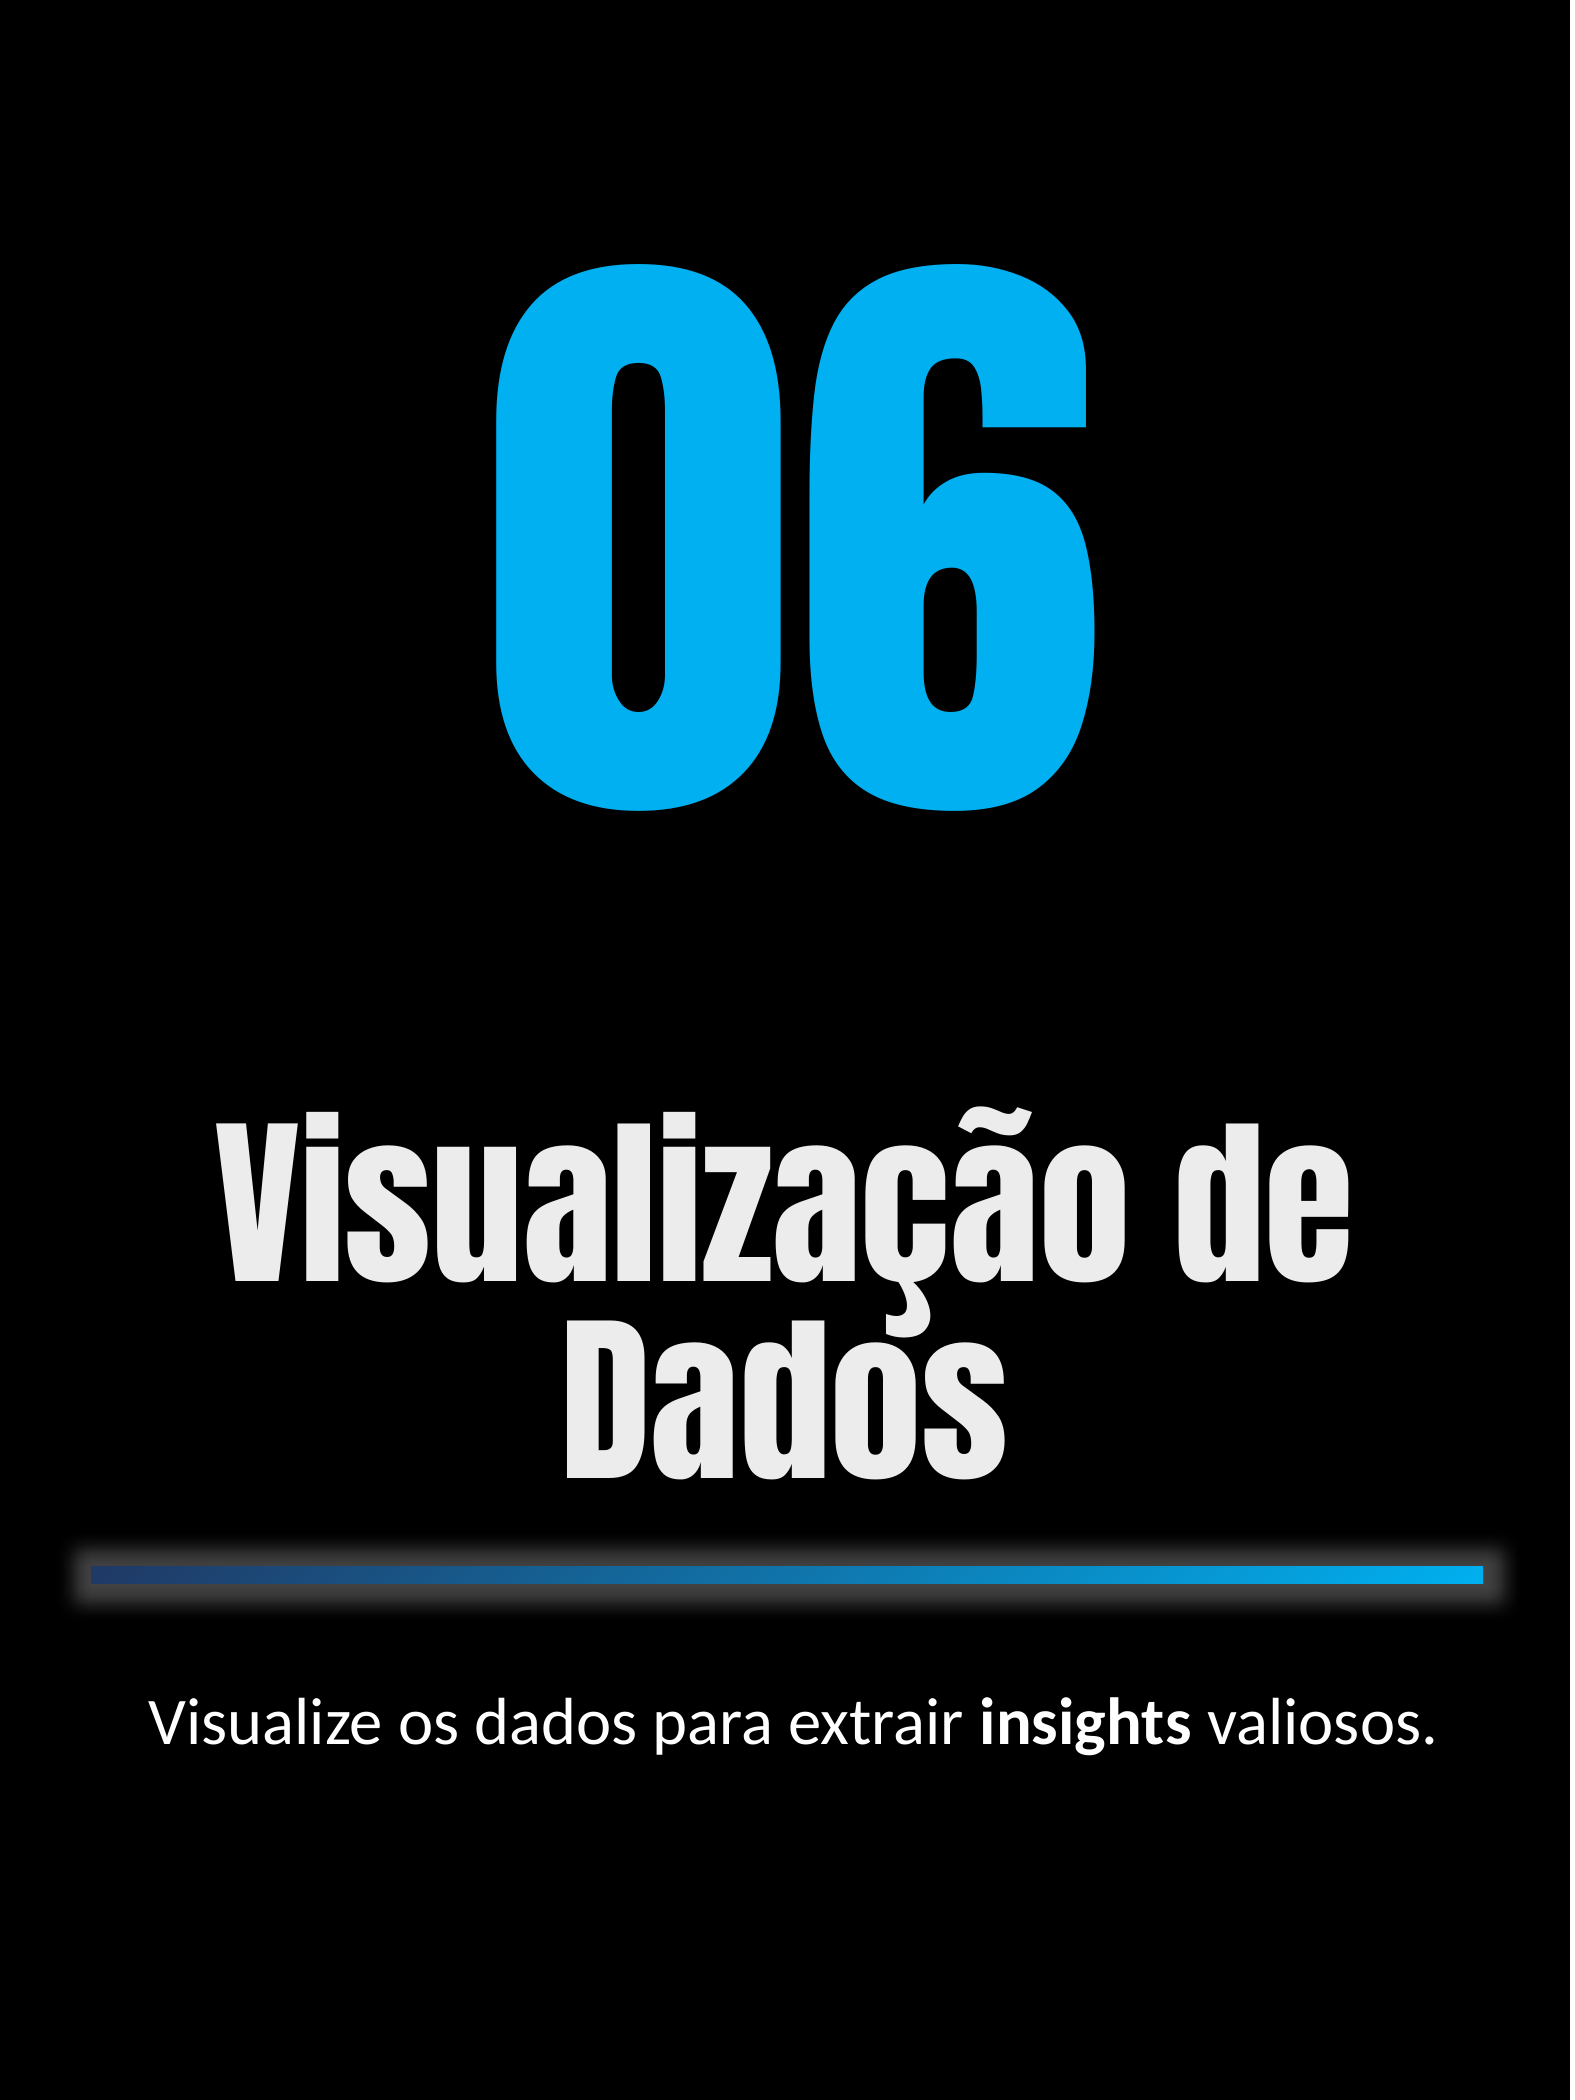

06
# Visualização de Dados

Visualize os dados para extrair insights valiosos.